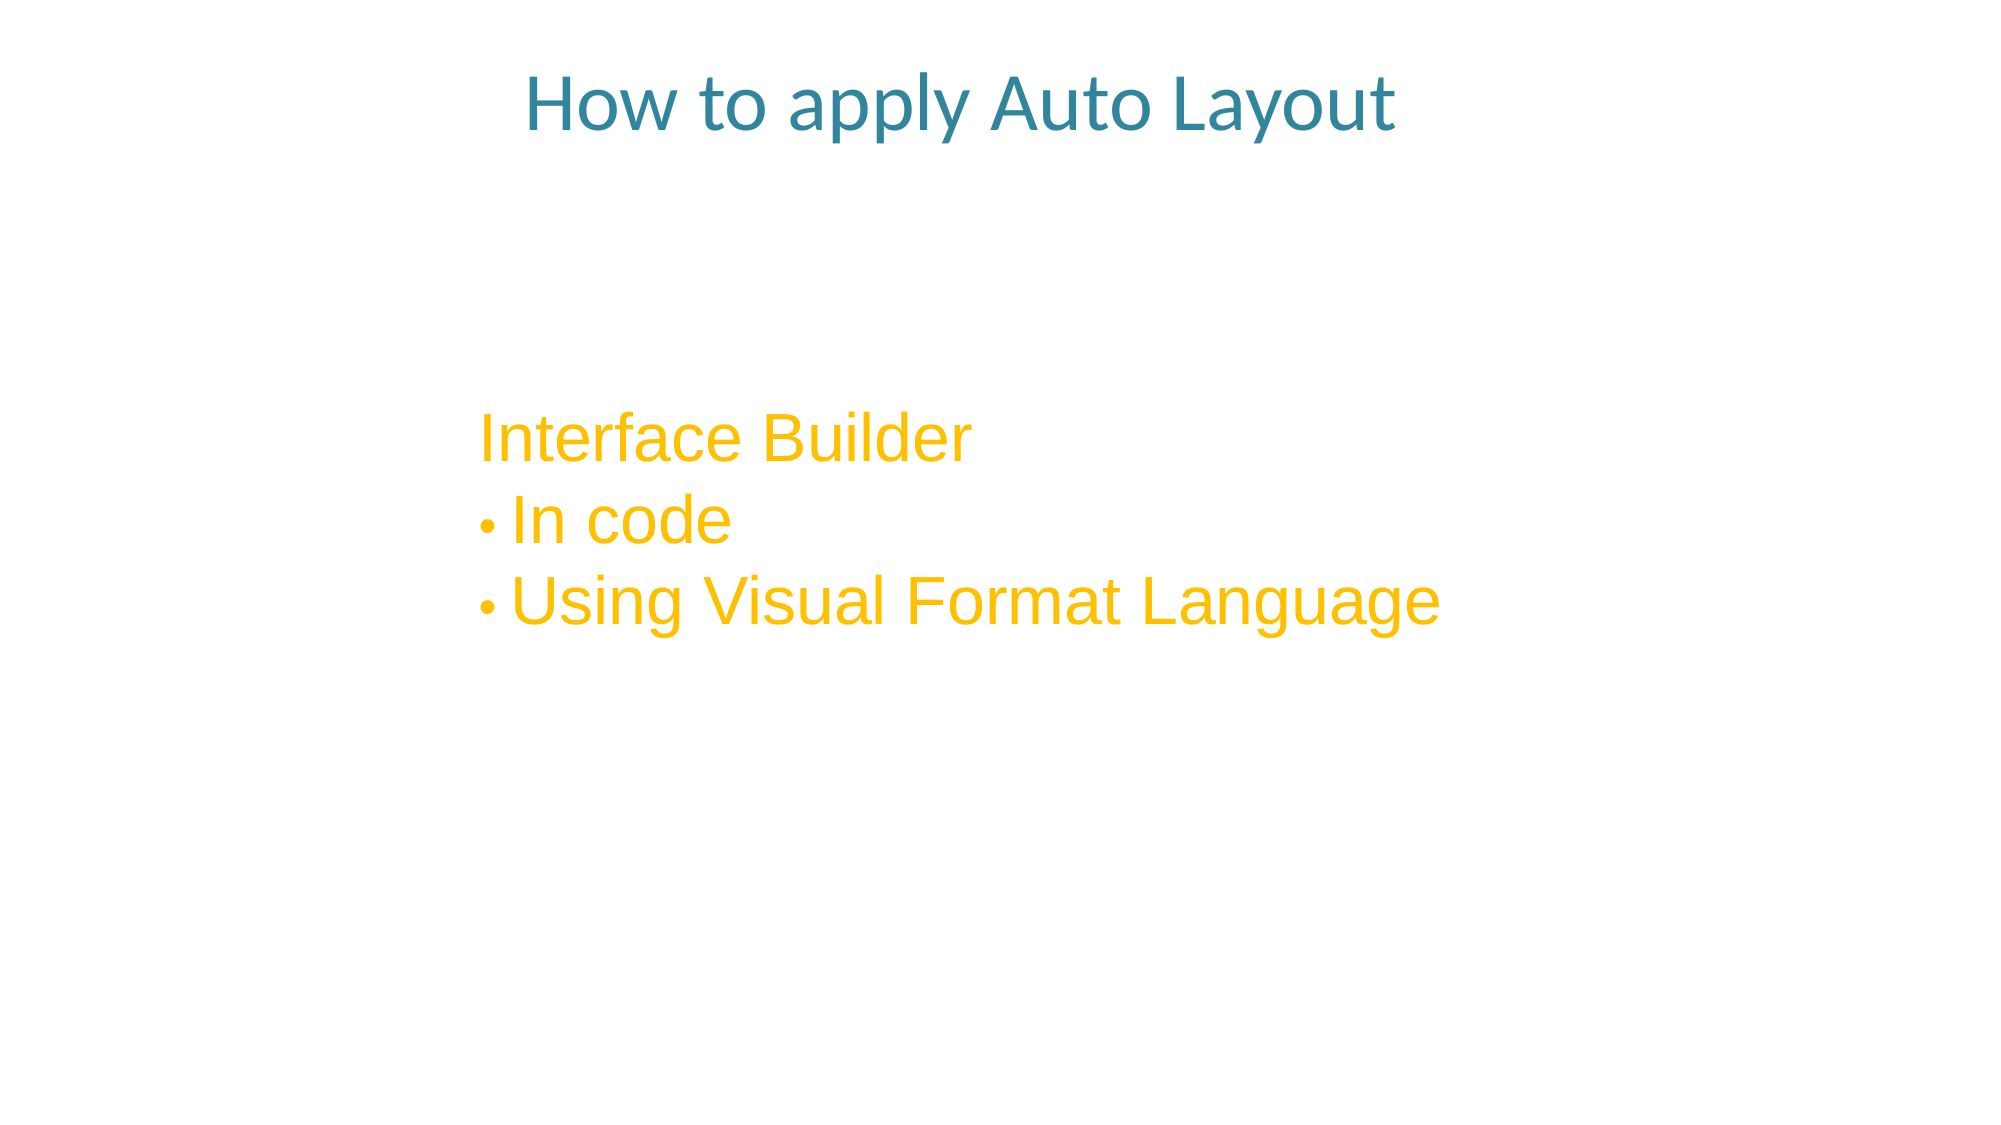

How to apply Auto Layout
Interface Builder
• In code
• Using Visual Format Language